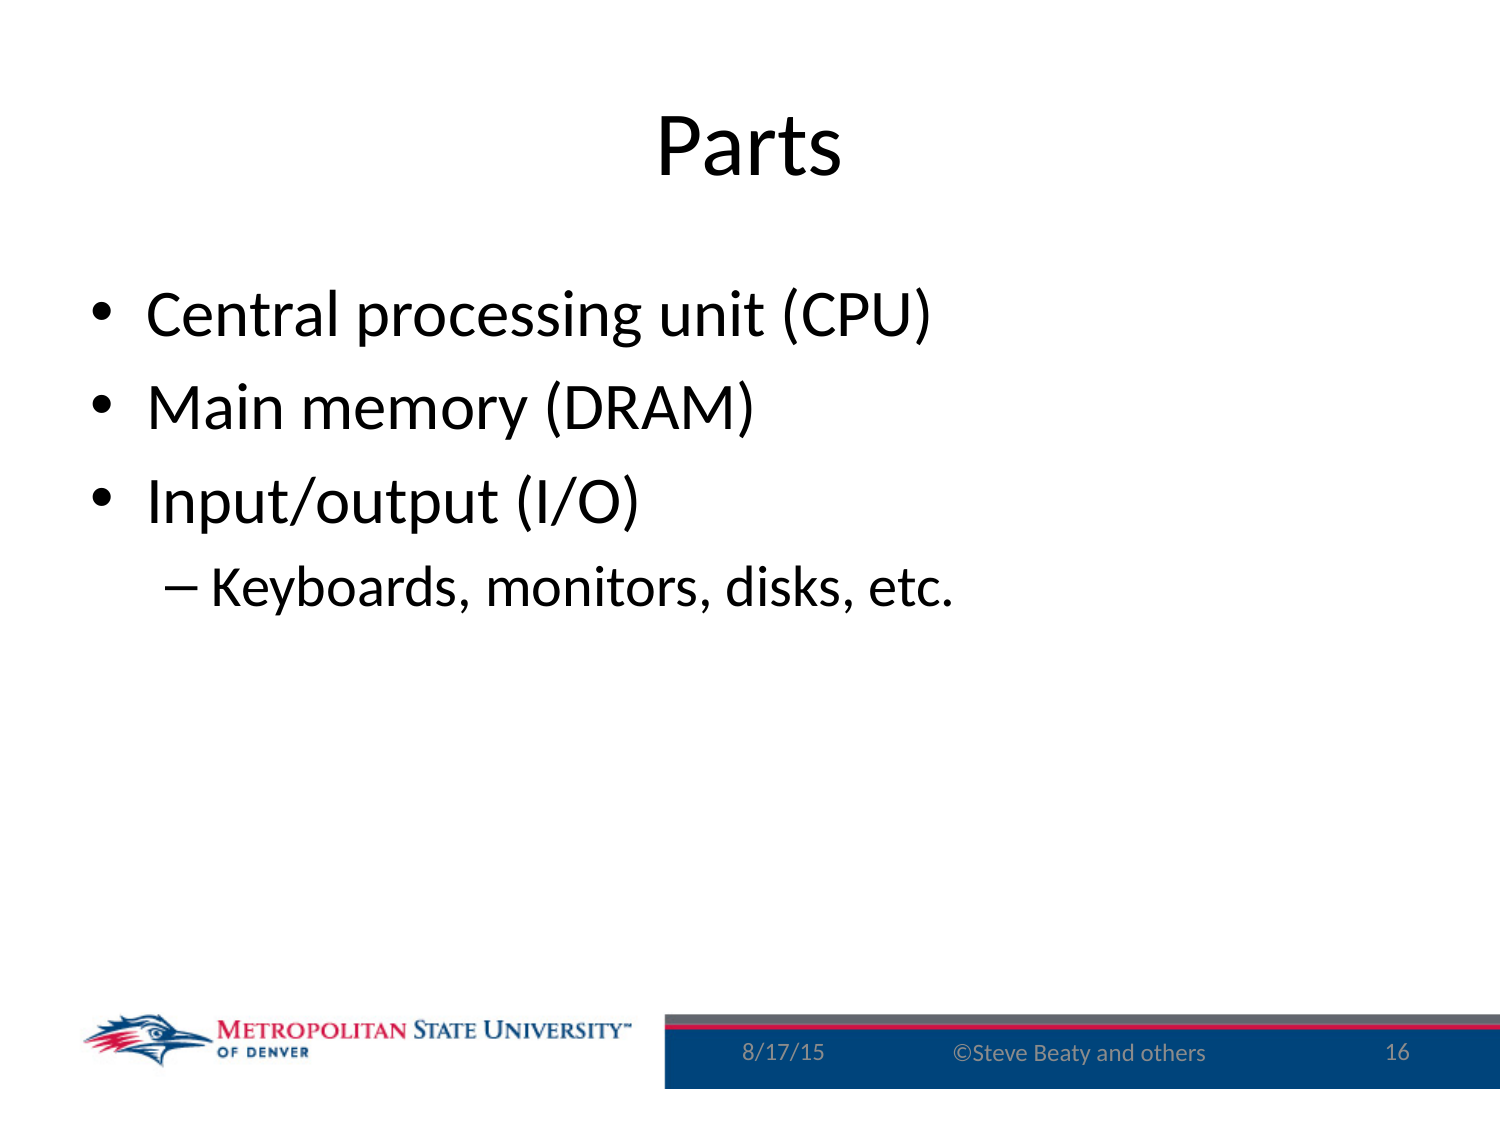

# Parts
Central processing unit (CPU)
Main memory (DRAM)
Input/output (I/O)
Keyboards, monitors, disks, etc.
8/17/15
16
©Steve Beaty and others